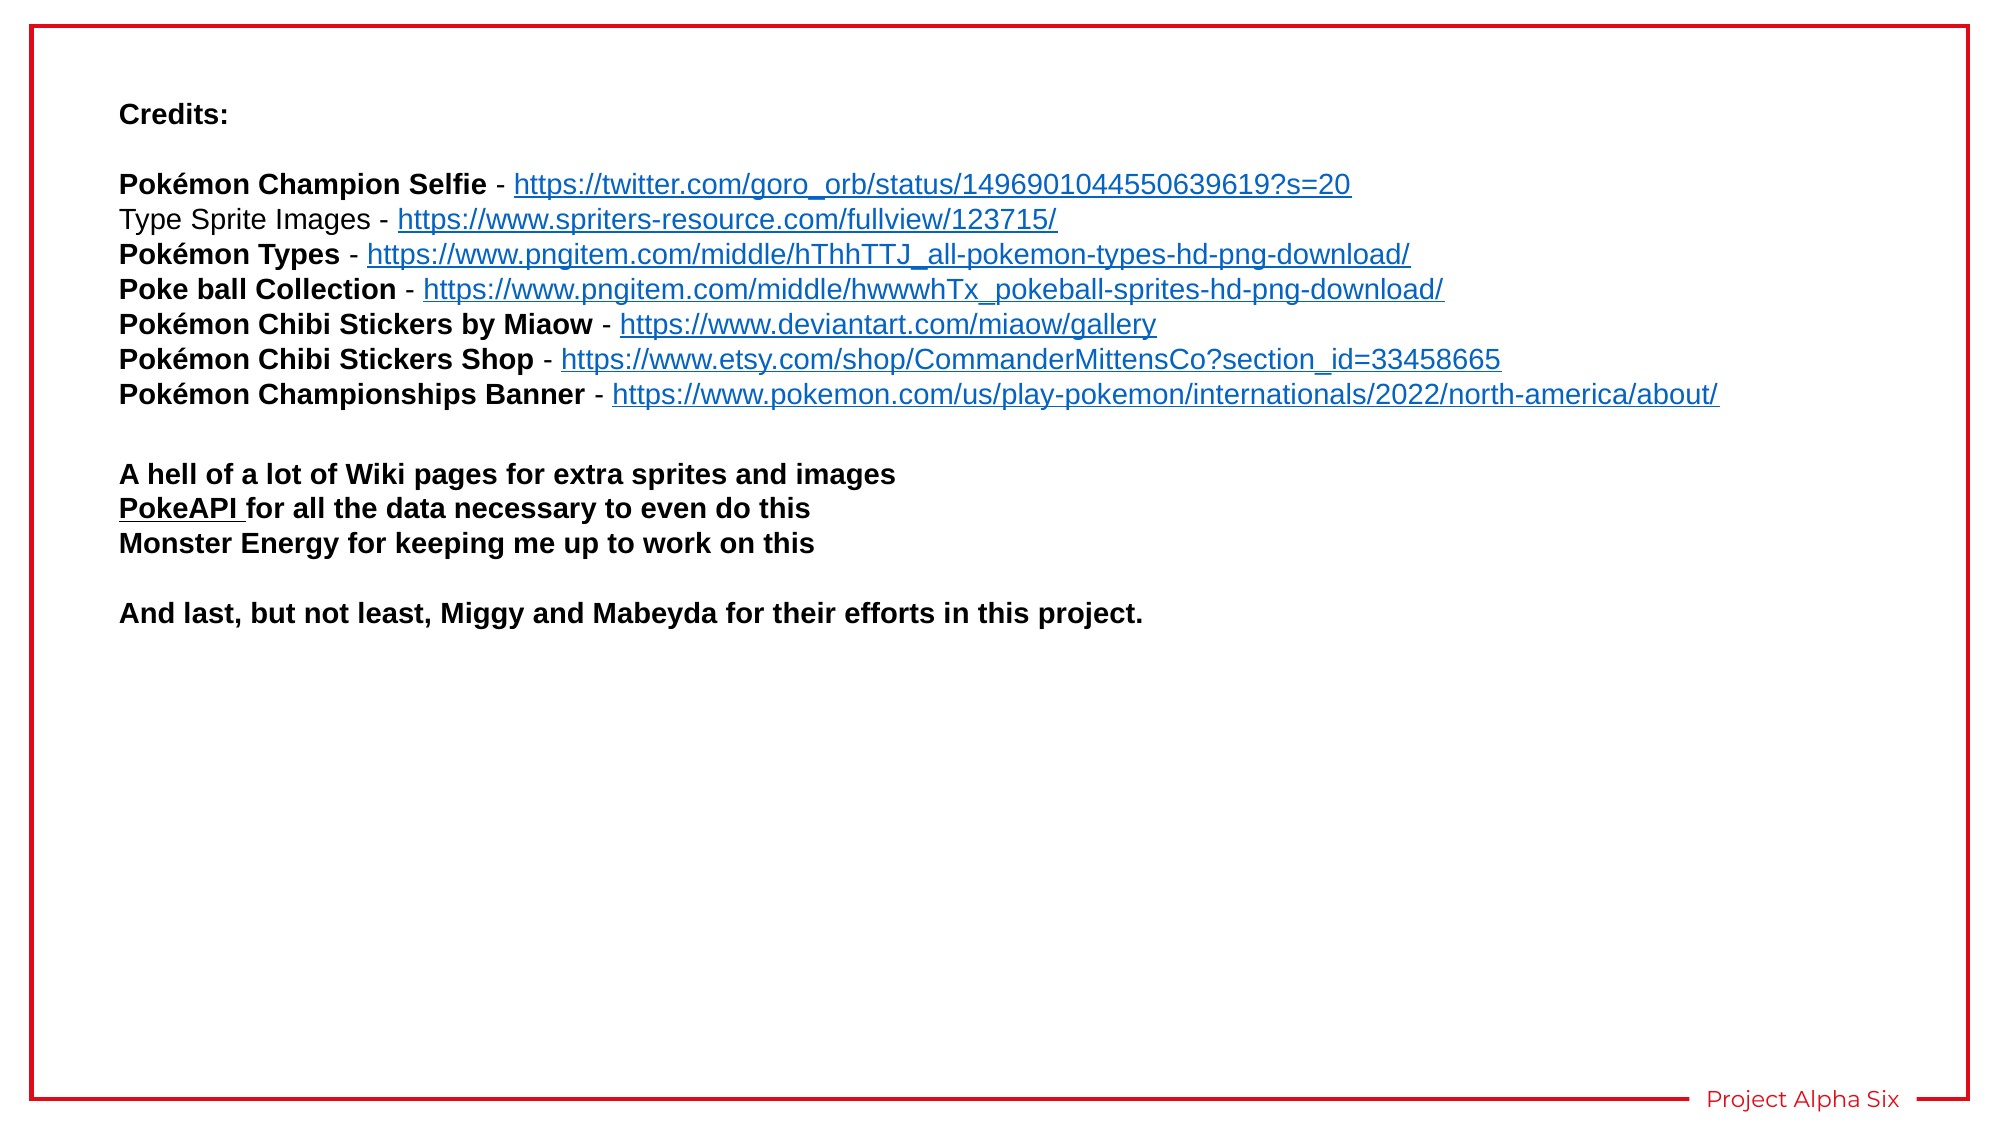

Credits:

Pokémon Champion Selfie - https://twitter.com/goro_orb/status/1496901044550639619?s=20
Type Sprite Images - https://www.spriters-resource.com/fullview/123715/
Pokémon Types - https://www.pngitem.com/middle/hThhTTJ_all-pokemon-types-hd-png-download/
Poke ball Collection - https://www.pngitem.com/middle/hwwwhTx_pokeball-sprites-hd-png-download/
Pokémon Chibi Stickers by Miaow - https://www.deviantart.com/miaow/gallery
Pokémon Chibi Stickers Shop - https://www.etsy.com/shop/CommanderMittensCo?section_id=33458665
Pokémon Championships Banner - https://www.pokemon.com/us/play-pokemon/internationals/2022/north-america/about/

A hell of a lot of Wiki pages for extra sprites and images
PokeAPI for all the data necessary to even do this
Monster Energy for keeping me up to work on this

And last, but not least, Miggy and Mabeyda for their efforts in this project.
Project Alpha Six